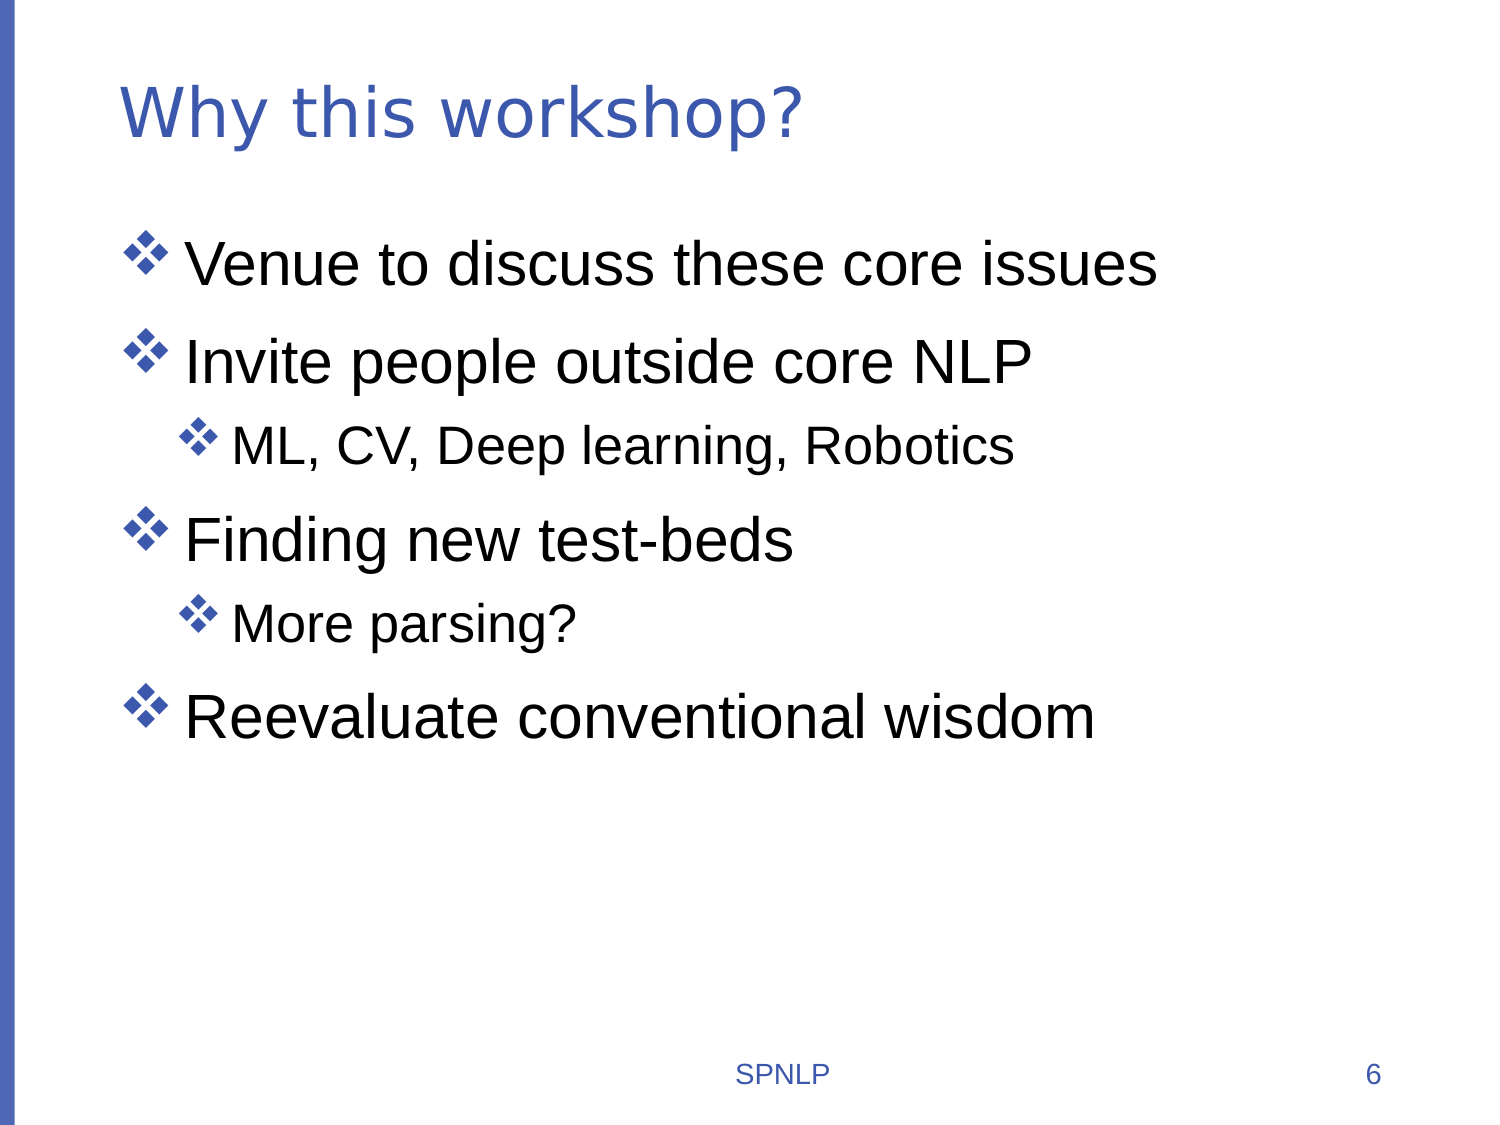

# Why this workshop?
Venue to discuss these core issues
Invite people outside core NLP
ML, CV, Deep learning, Robotics
Finding new test-beds
More parsing?
Reevaluate conventional wisdom
SPNLP
6